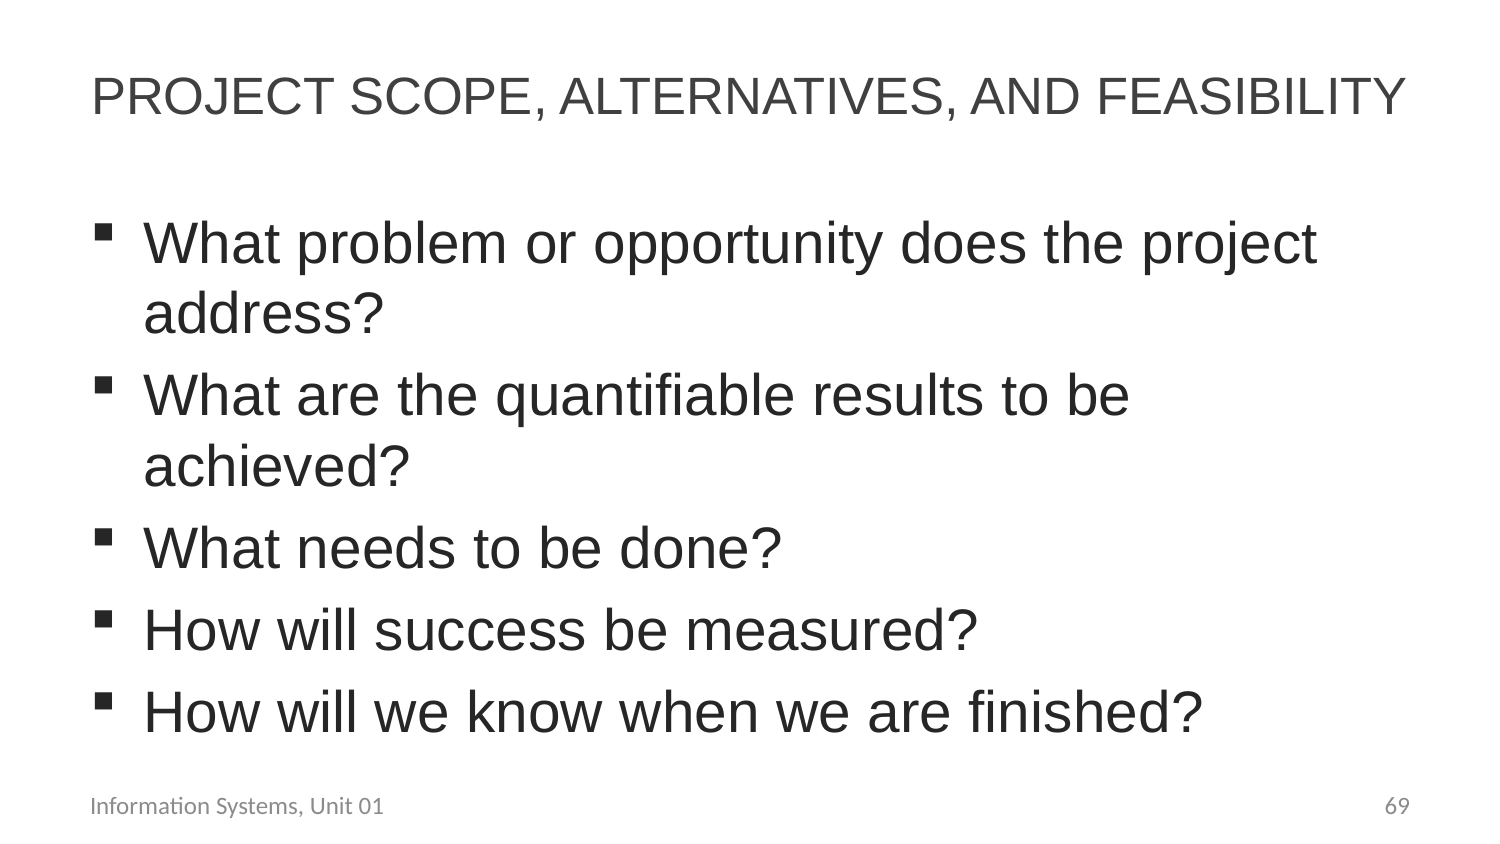

# Project Scope, Alternatives, and Feasibility
What problem or opportunity does the project address?
What are the quantifiable results to be achieved?
What needs to be done?
How will success be measured?
How will we know when we are finished?
Information Systems, Unit 01
69